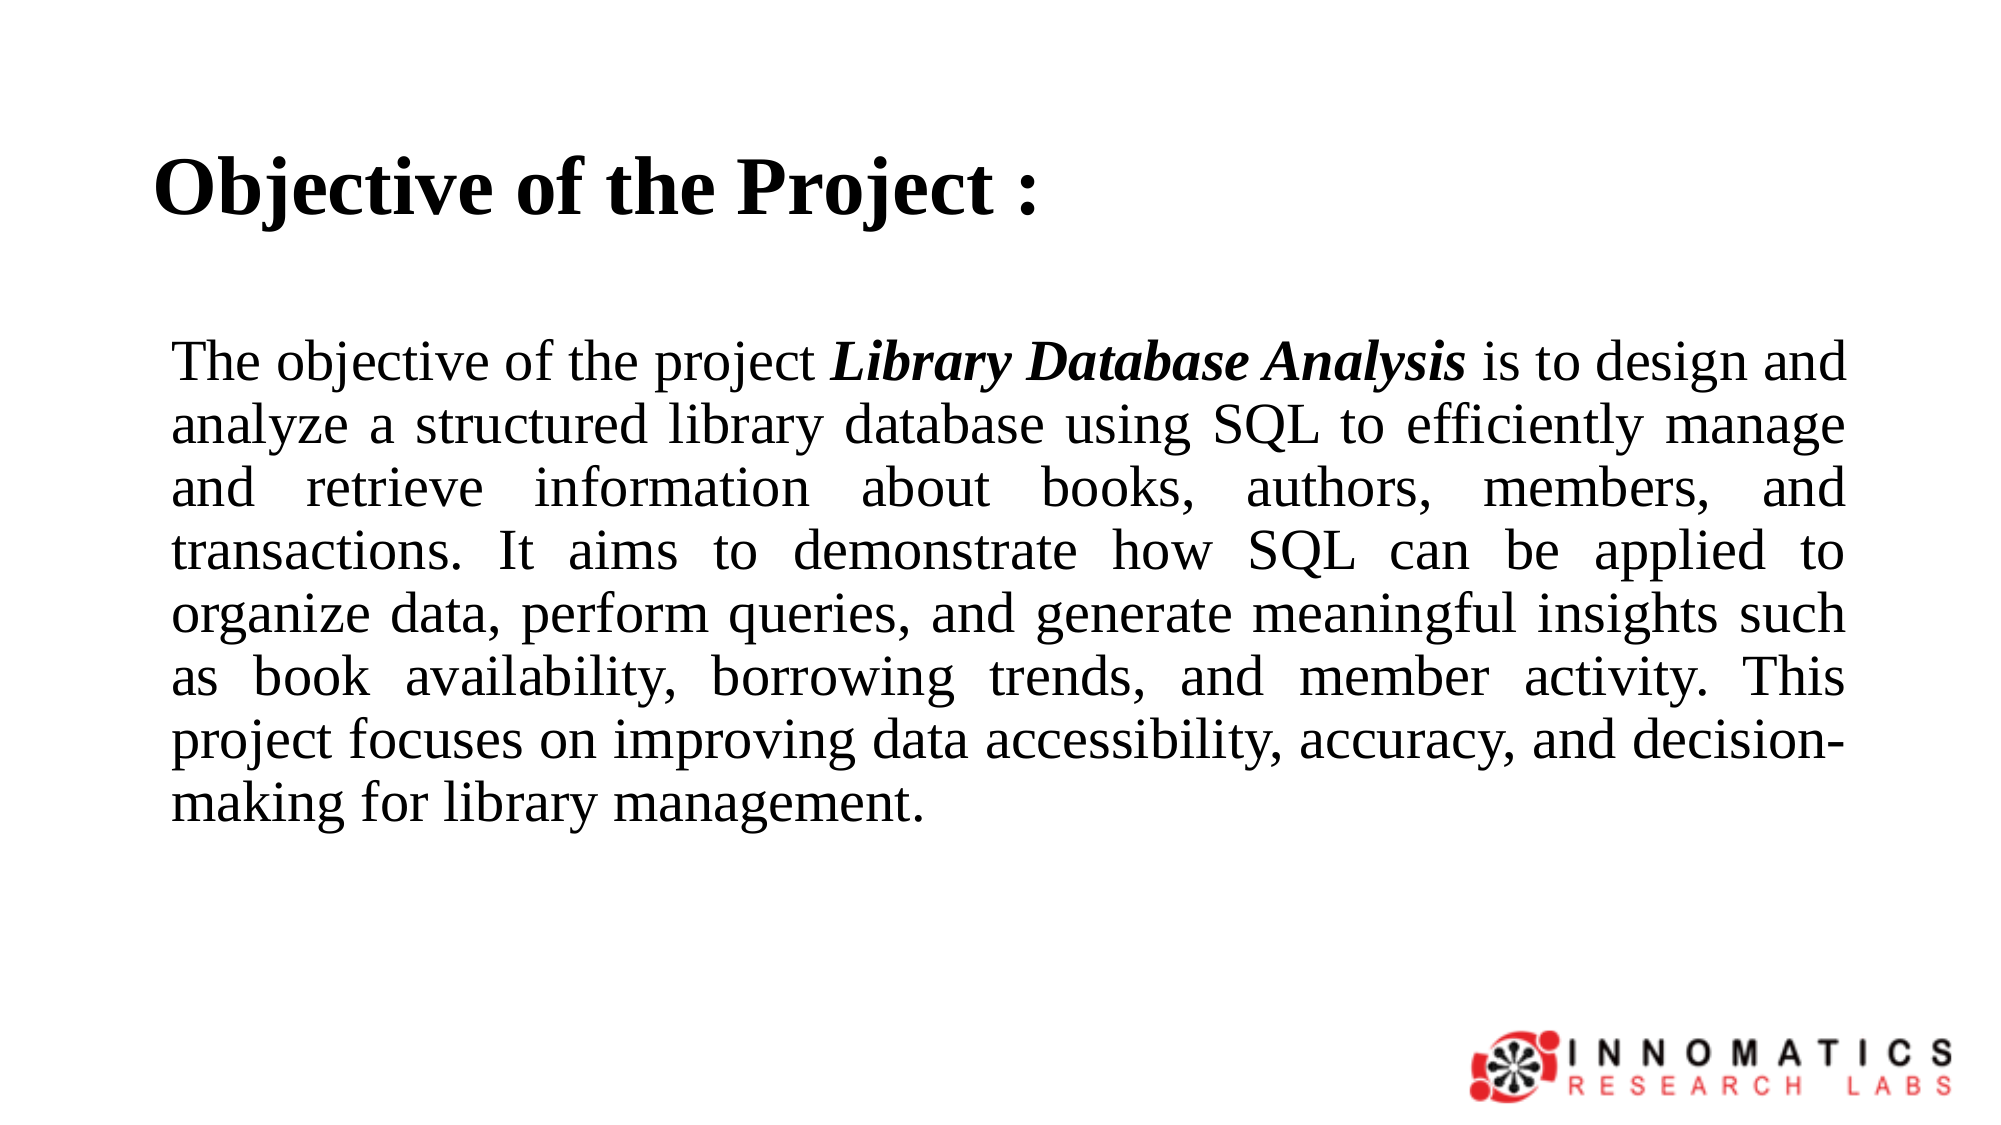

# Objective of the Project :
The objective of the project Library Database Analysis is to design and analyze a structured library database using SQL to efficiently manage and retrieve information about books, authors, members, and transactions. It aims to demonstrate how SQL can be applied to organize data, perform queries, and generate meaningful insights such as book availability, borrowing trends, and member activity. This project focuses on improving data accessibility, accuracy, and decision-making for library management.